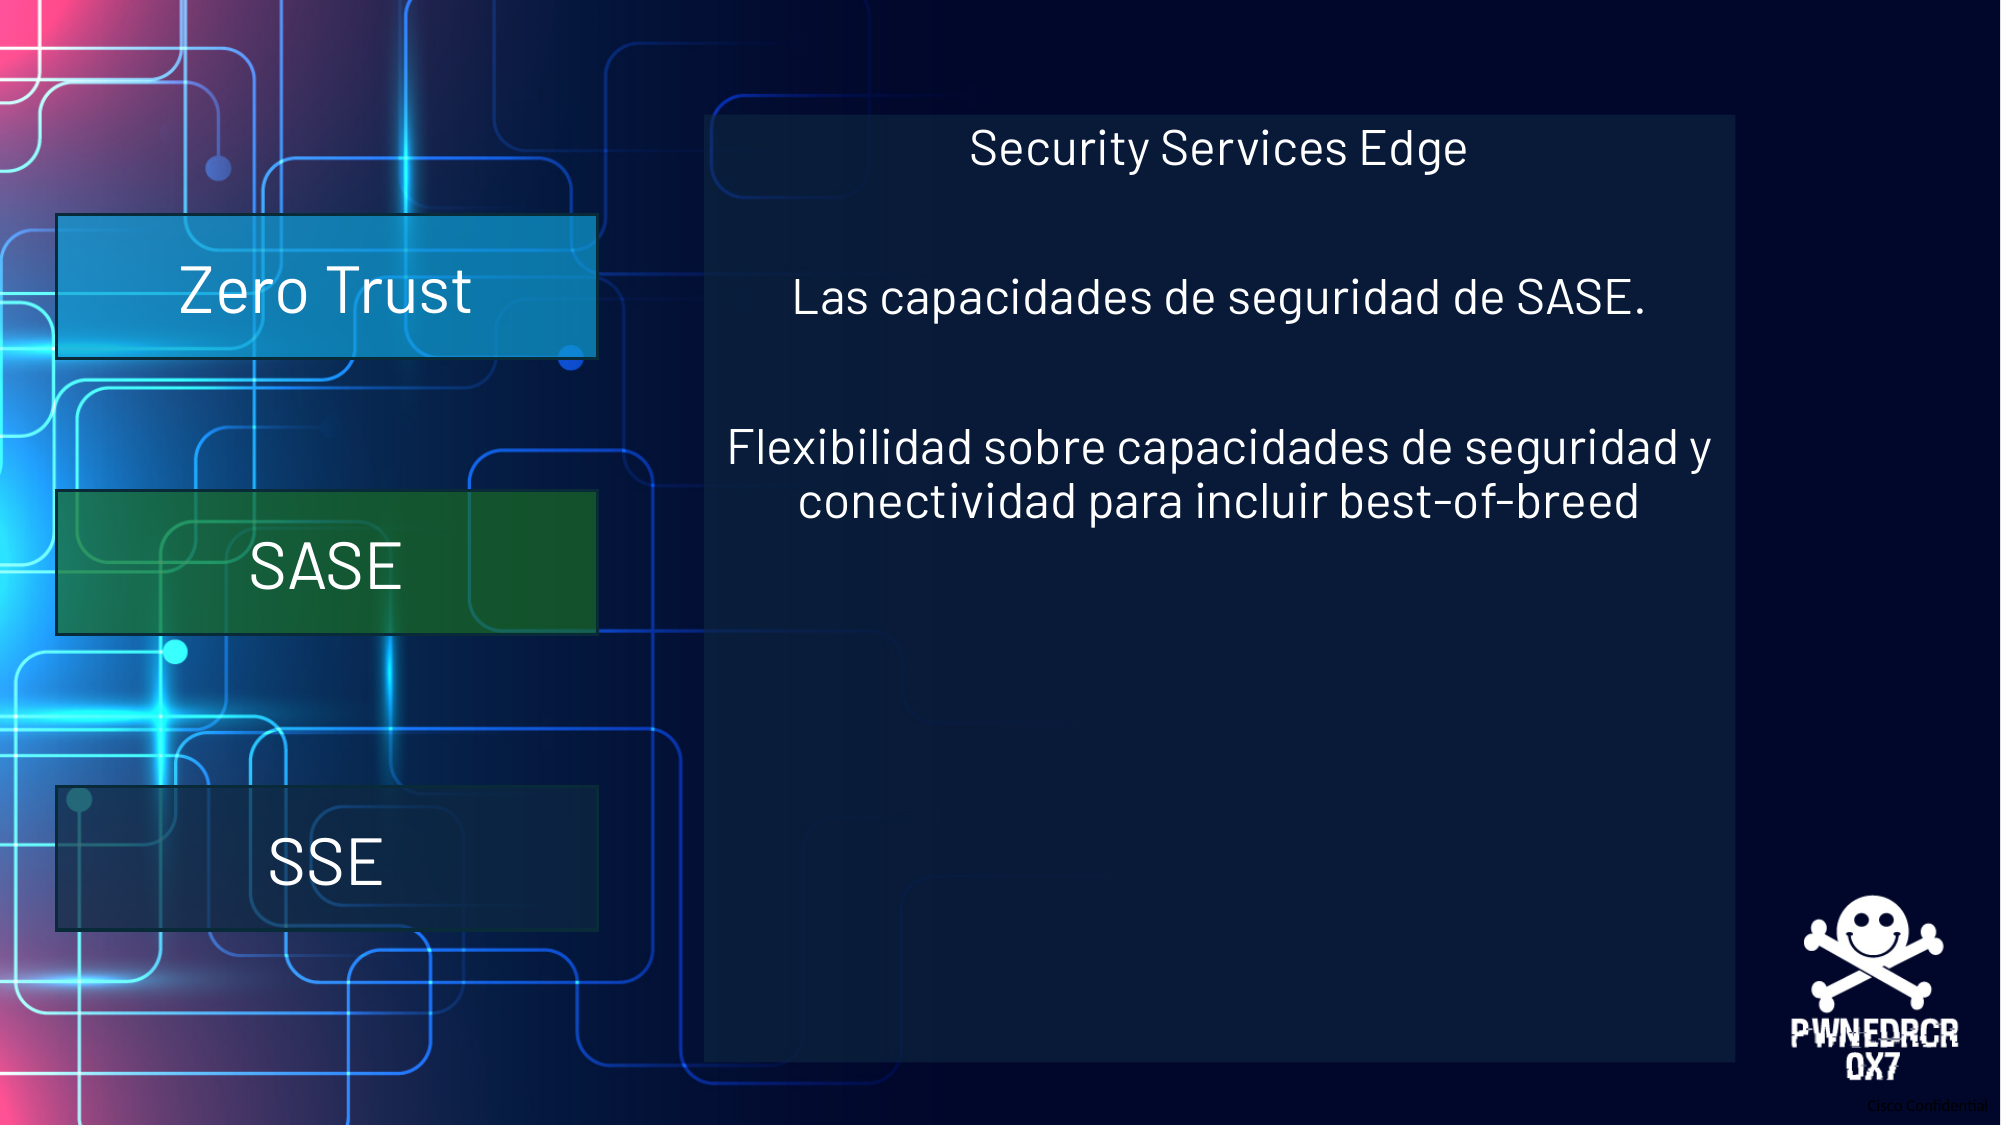

Security Services Edge

Las capacidades de seguridad de SASE.

Flexibilidad sobre capacidades de seguridad y conectividad para incluir best-of-breed
Zero Trust
SASE
SSE